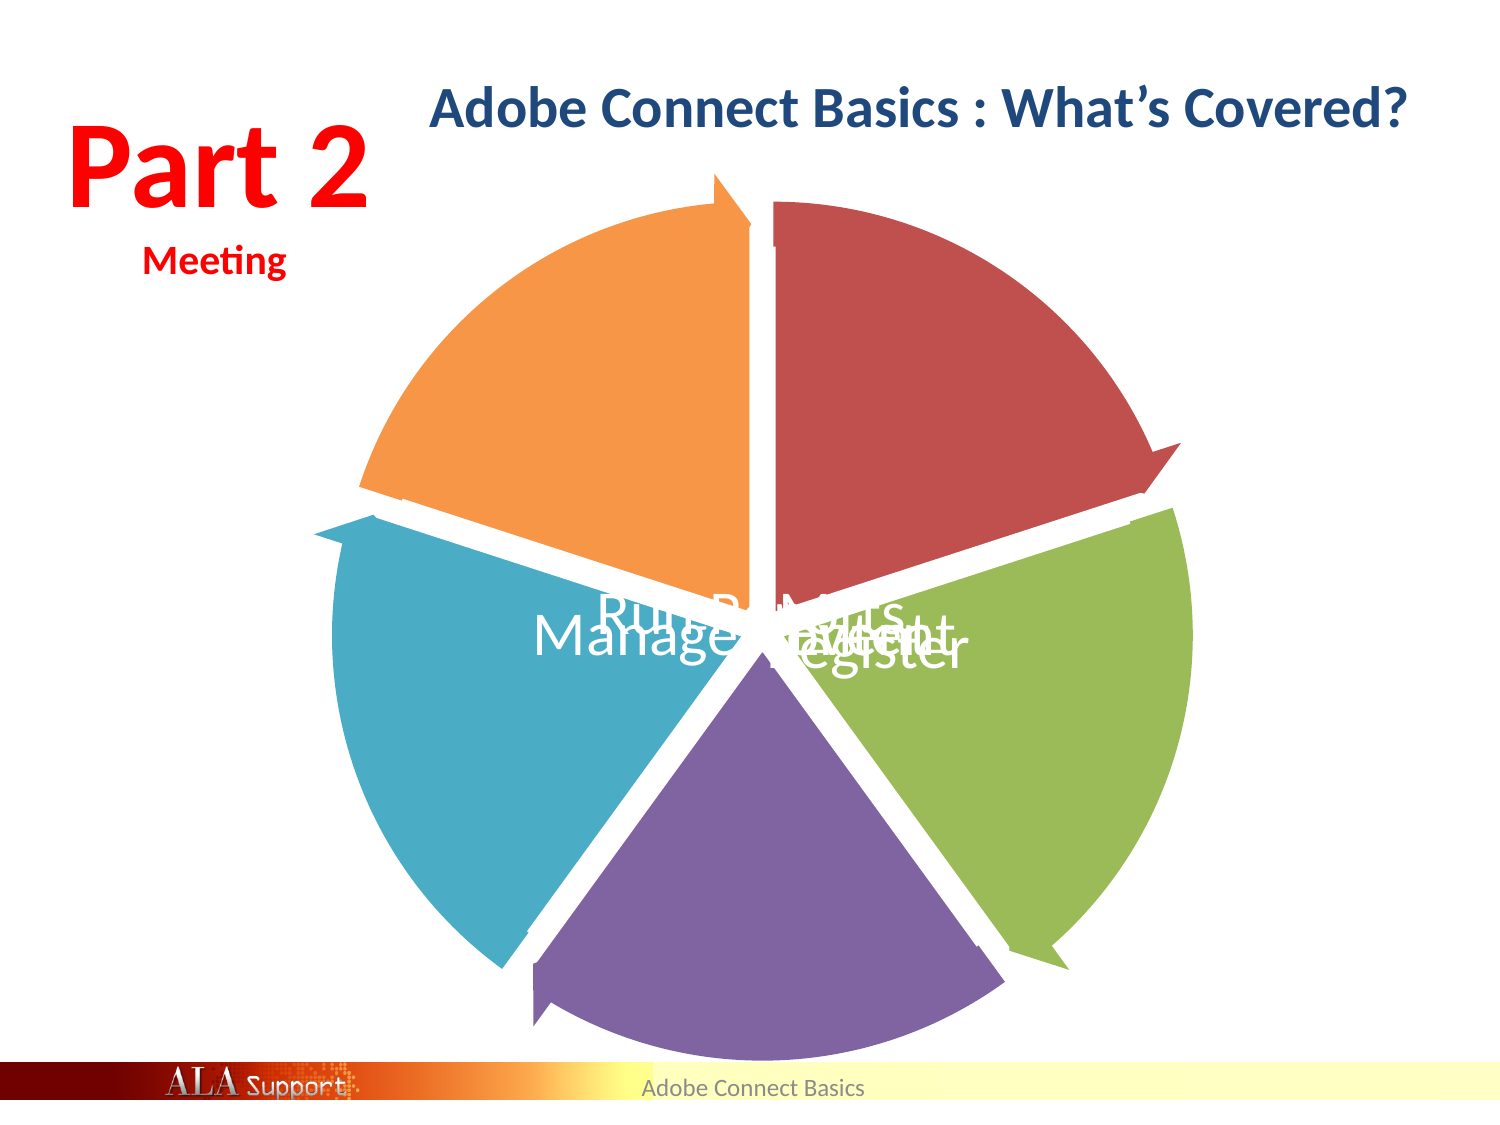

# Adobe Connect Basics : What’s Covered?
Part 2
Meeting
Events vs Meetings
Setup Event
Invite & Register
Manage Content
Run Reports